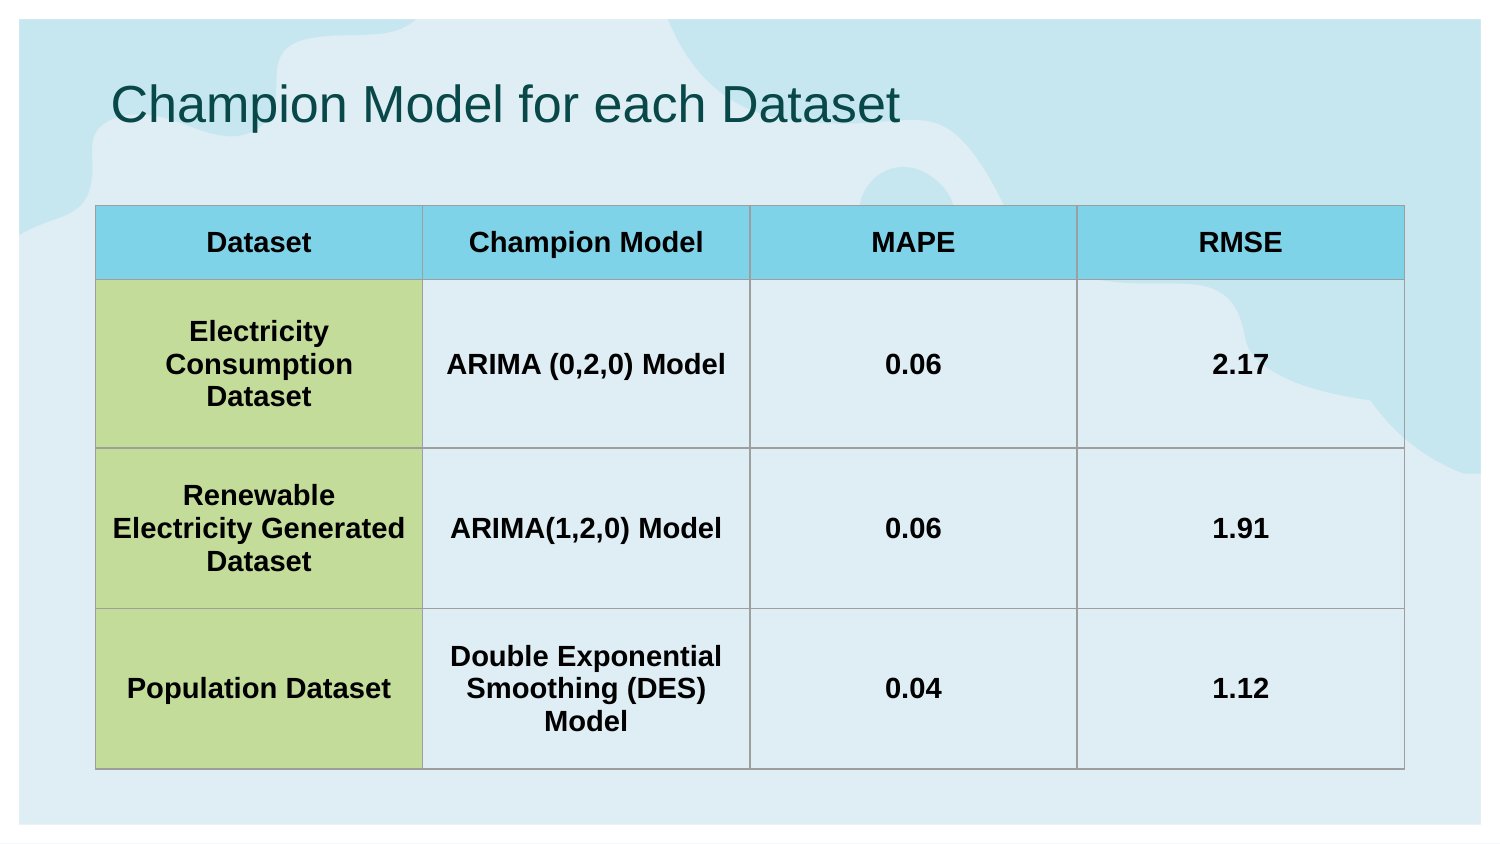

# Champion Model for each Dataset
| Dataset | Champion Model | MAPE | RMSE |
| --- | --- | --- | --- |
| Electricity Consumption Dataset | ARIMA (0,2,0) Model | 0.06 | 2.17 |
| Renewable Electricity Generated Dataset | ARIMA(1,2,0) Model | 0.06 | 1.91 |
| Population Dataset | Double Exponential Smoothing (DES) Model | 0.04 | 1.12 |